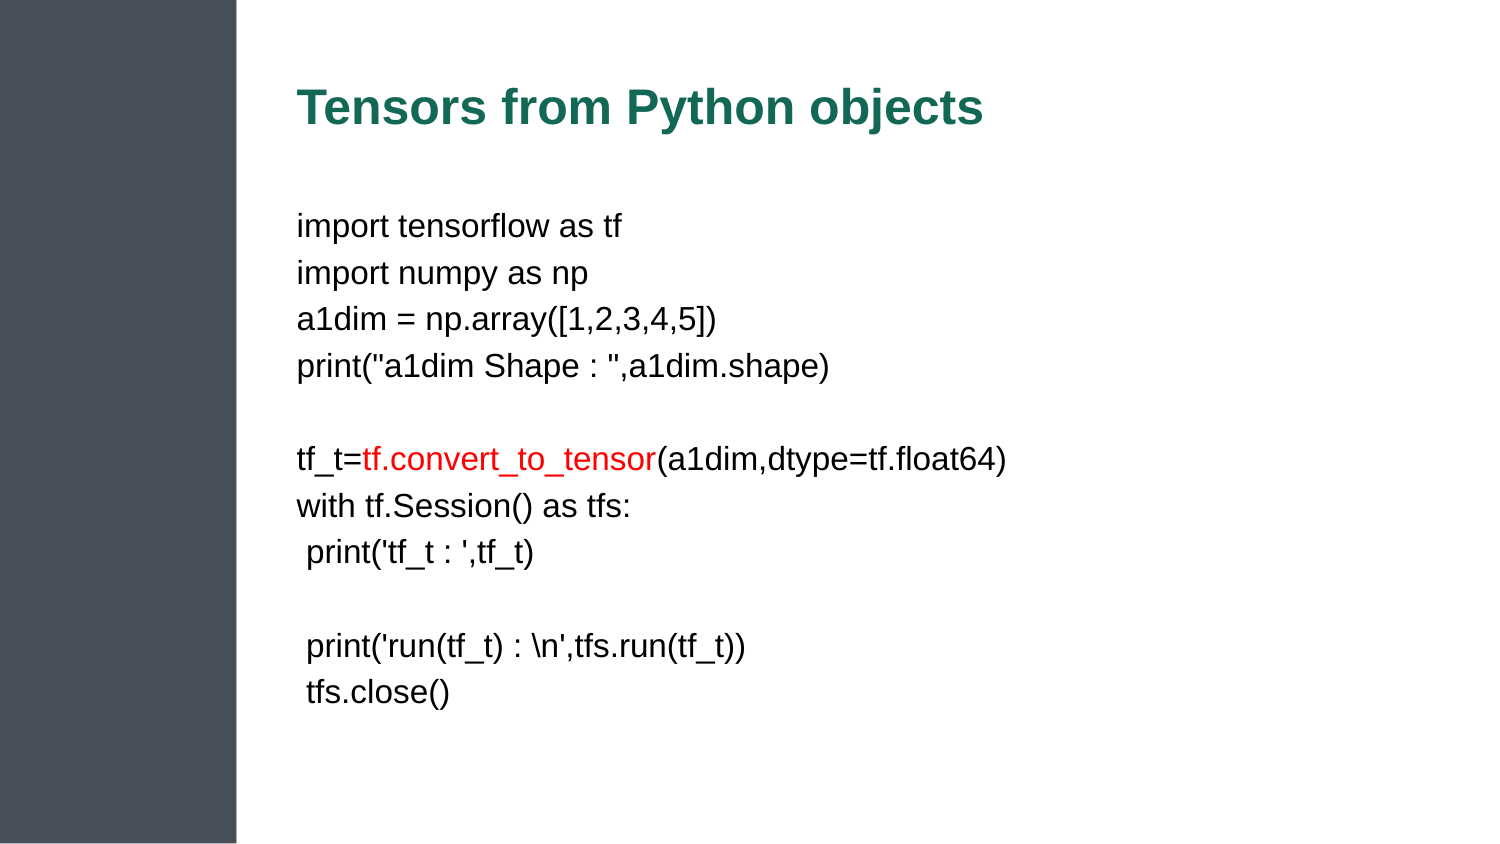

# Tensors from Python objects
import tensorflow as tf
import numpy as np
a1dim = np.array([1,2,3,4,5])
print("a1dim Shape : ",a1dim.shape)

tf_t=tf.convert_to_tensor(a1dim,dtype=tf.float64)
with tf.Session() as tfs:
 print('tf_t : ',tf_t)

 print('run(tf_t) : \n',tfs.run(tf_t))
 tfs.close()